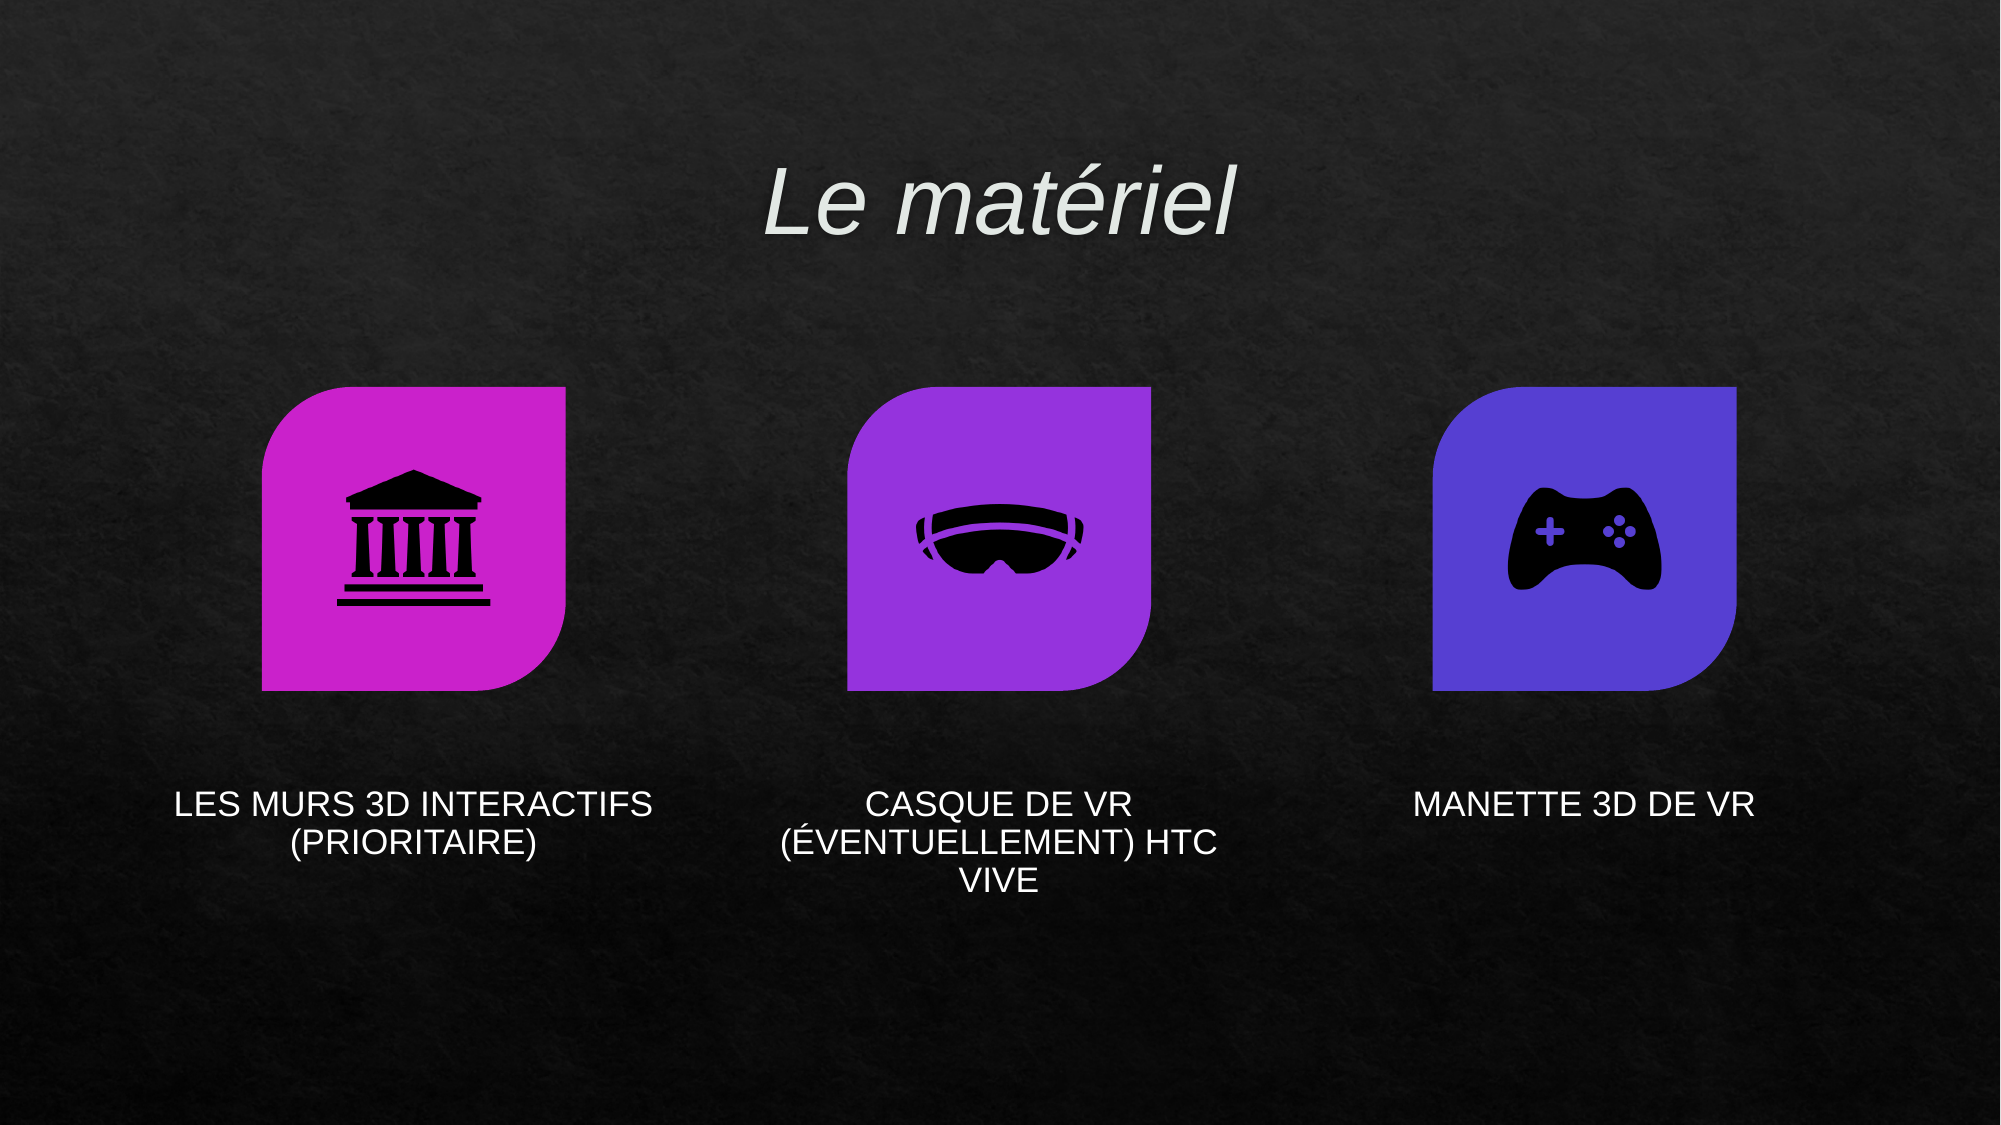

# Le matériel
Les murs 3D interactifs (prioritaire)
Casque de VR (éventuellement) HTC Vive
Manette 3D de VR